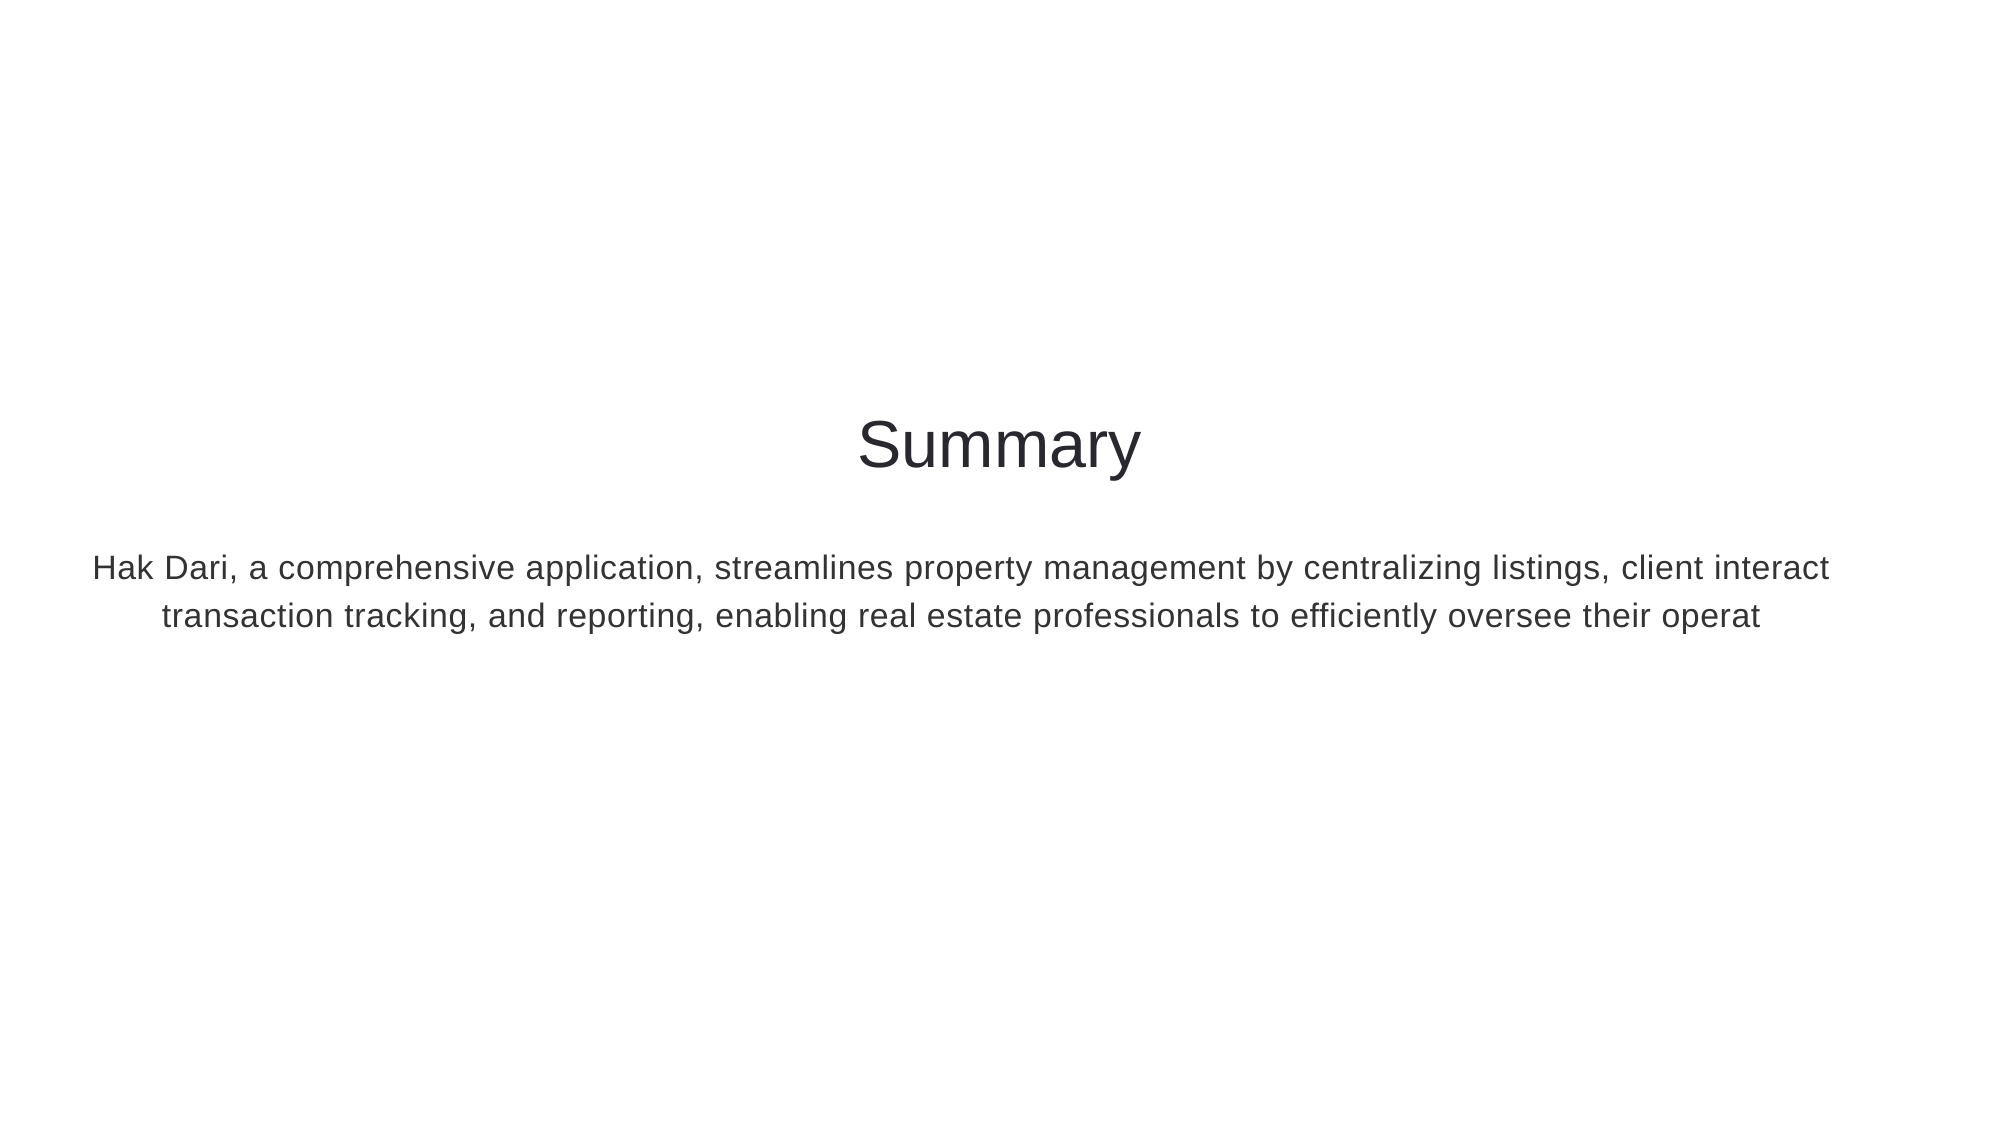

Summary
Hak Dari, a comprehensive application, streamlines property management by centralizing listings, client interactions, transaction tracking, and reporting, enabling real estate professionals to efficiently oversee their operations.